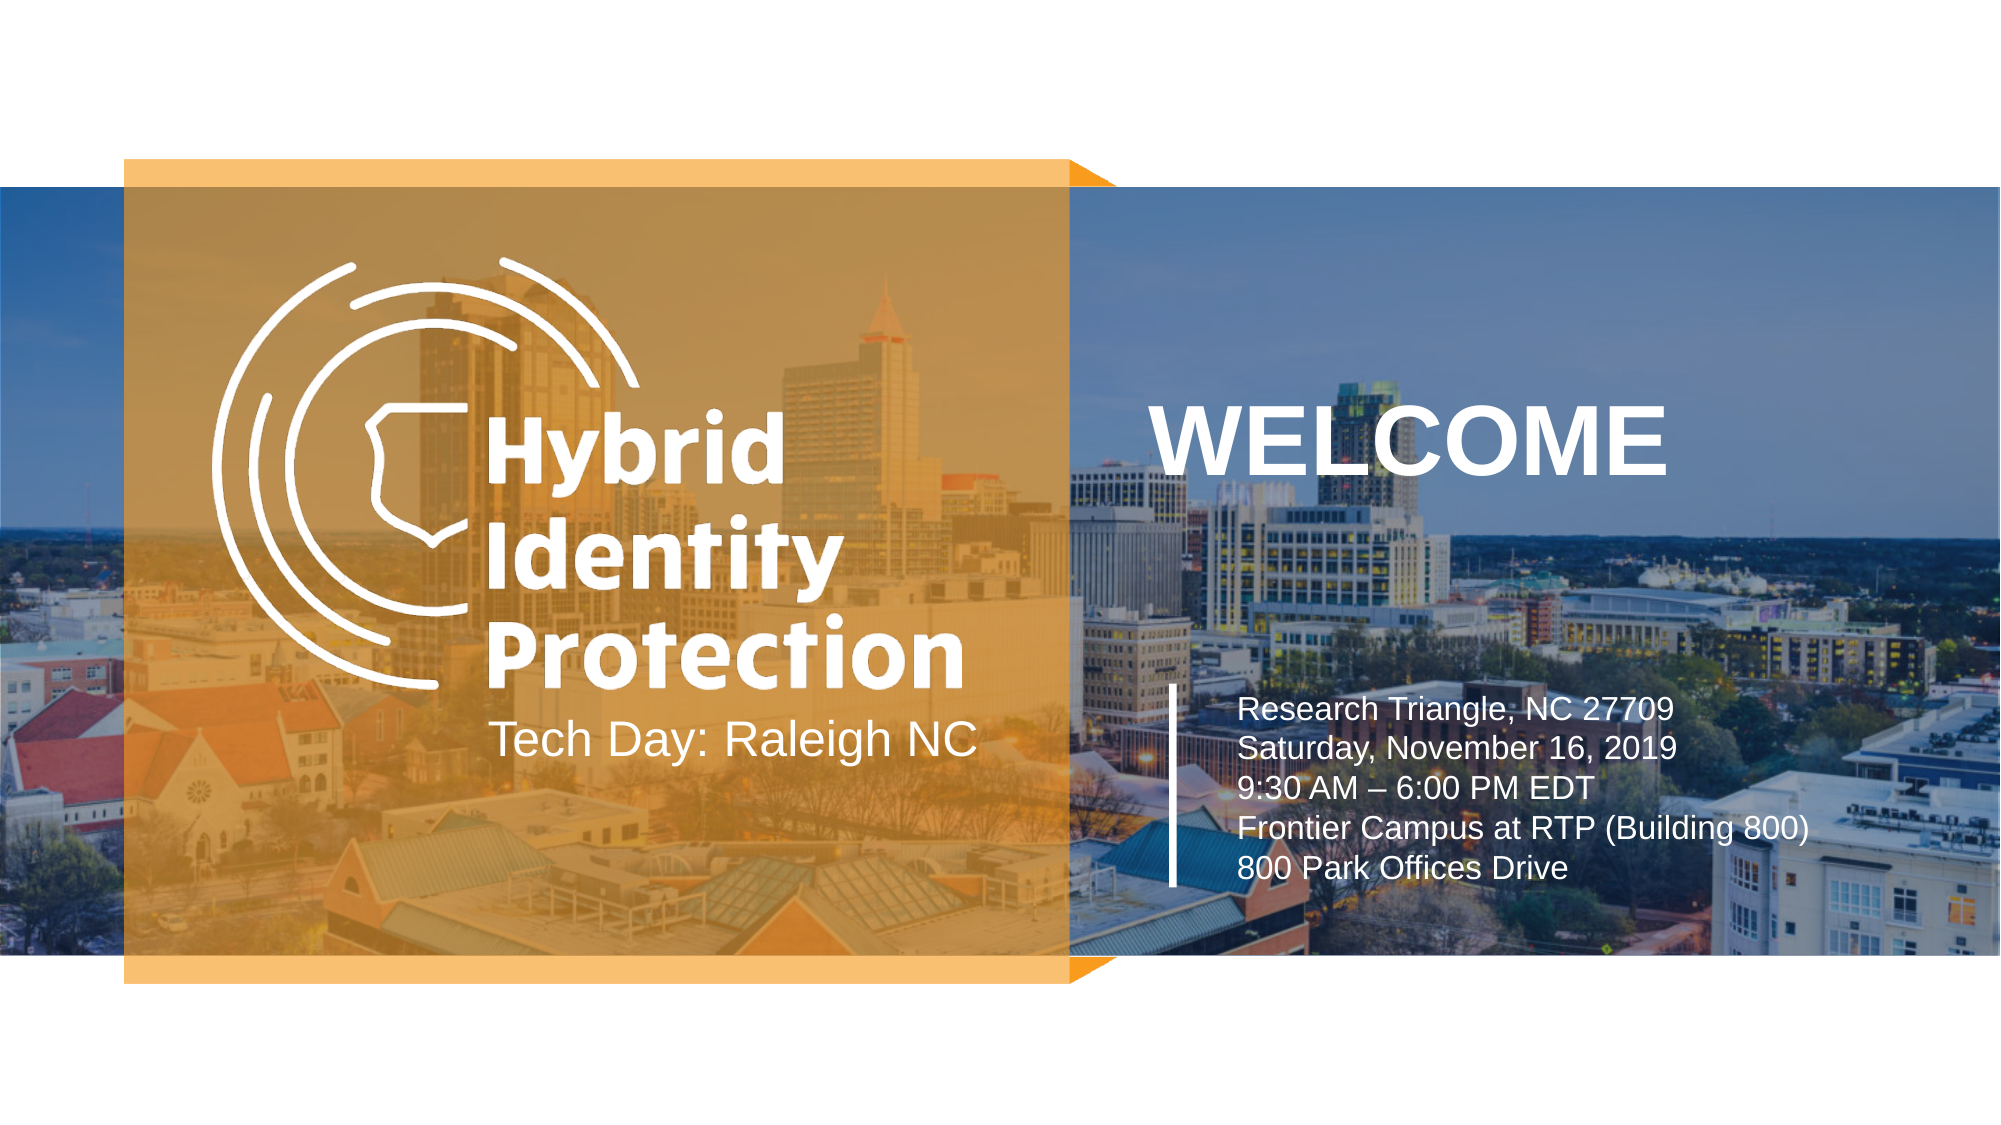

WELCOME
Research Triangle, NC 27709
Saturday, November 16, 2019
9:30 AM – 6:00 PM EDT
Frontier Campus at RTP (Building 800)
800 Park Offices Drive

Tech Day: Raleigh NC